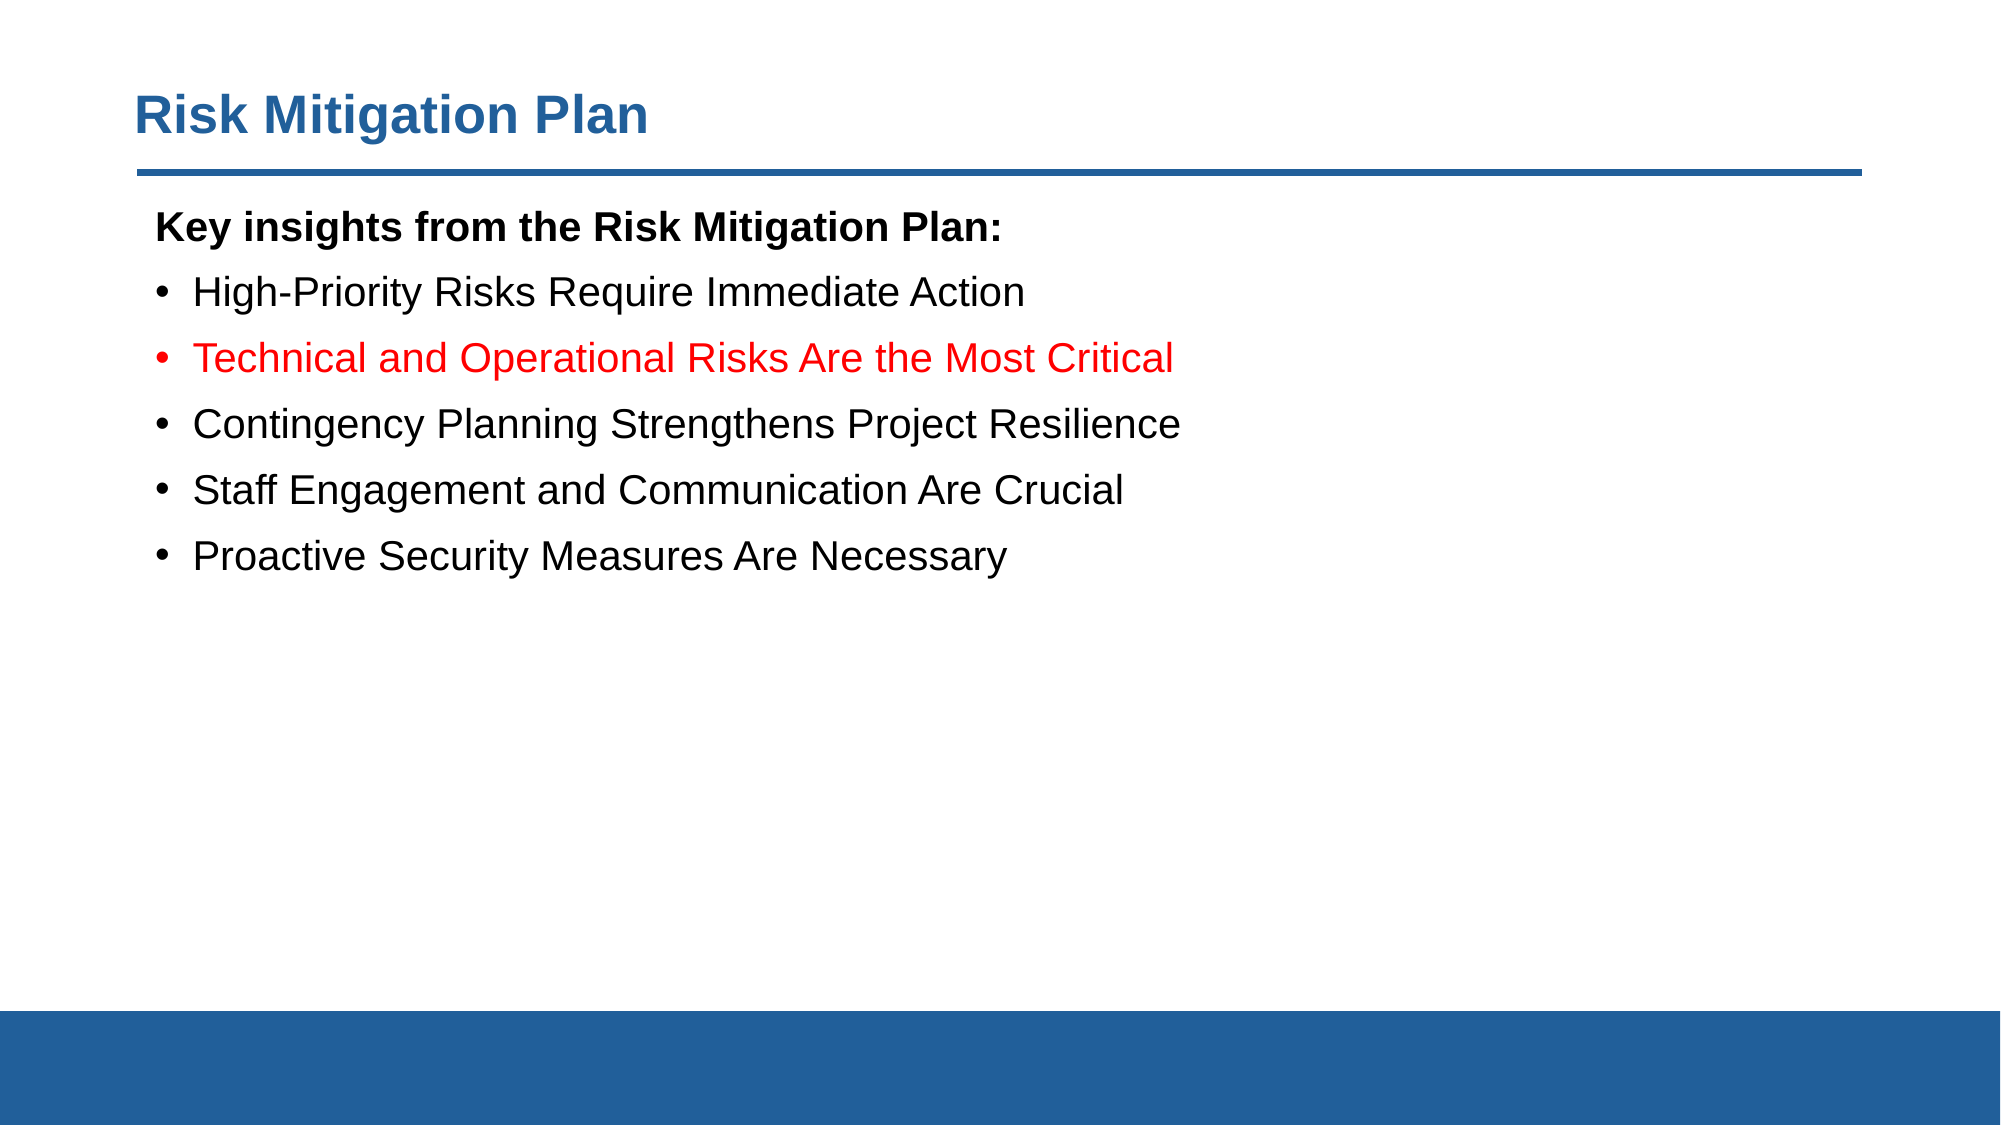

# Risk Mitigation Plan
Key insights from the Risk Mitigation Plan:
High-Priority Risks Require Immediate Action
Technical and Operational Risks Are the Most Critical
Contingency Planning Strengthens Project Resilience
Staff Engagement and Communication Are Crucial
Proactive Security Measures Are Necessary